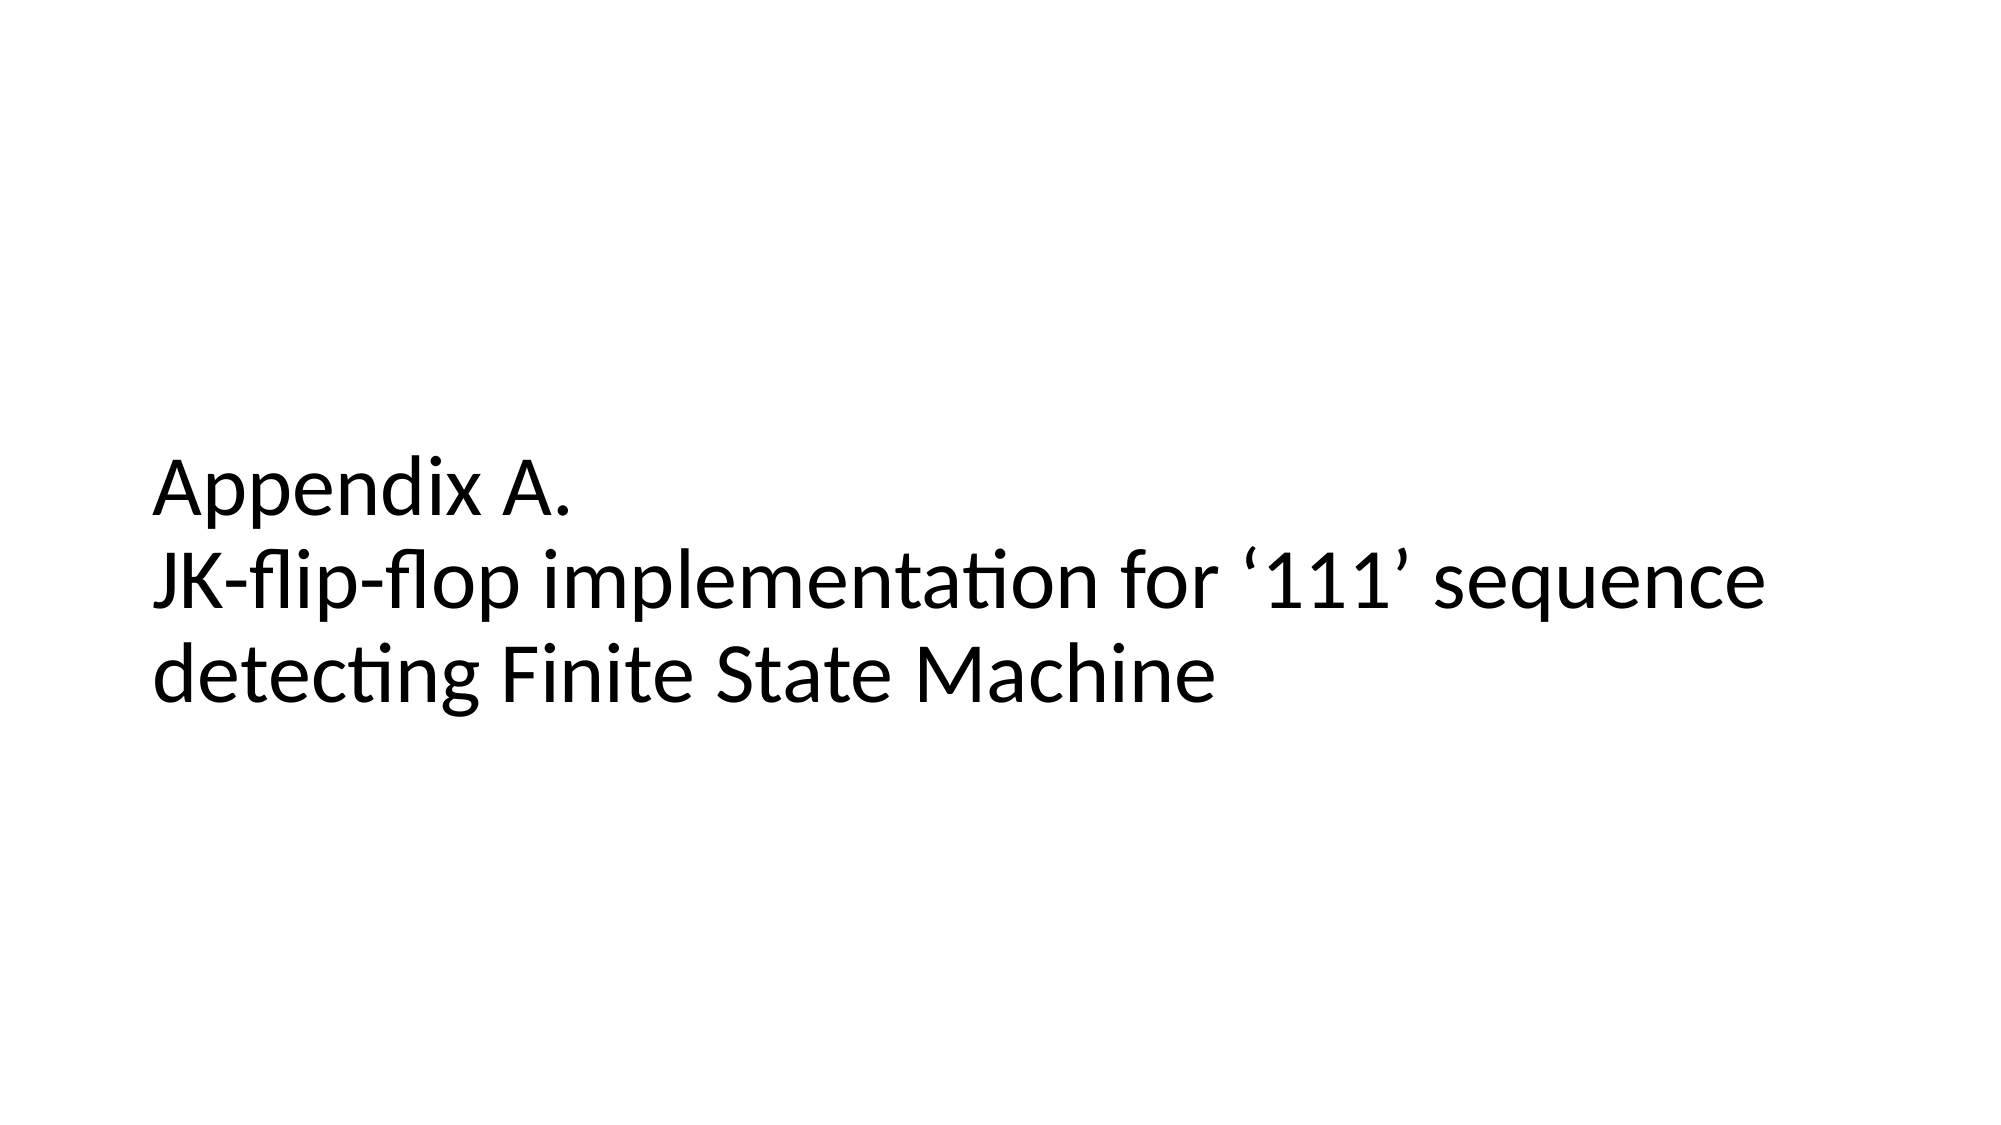

# Appendix A. JK-flip-flop implementation for ‘111’ sequence detecting Finite State Machine